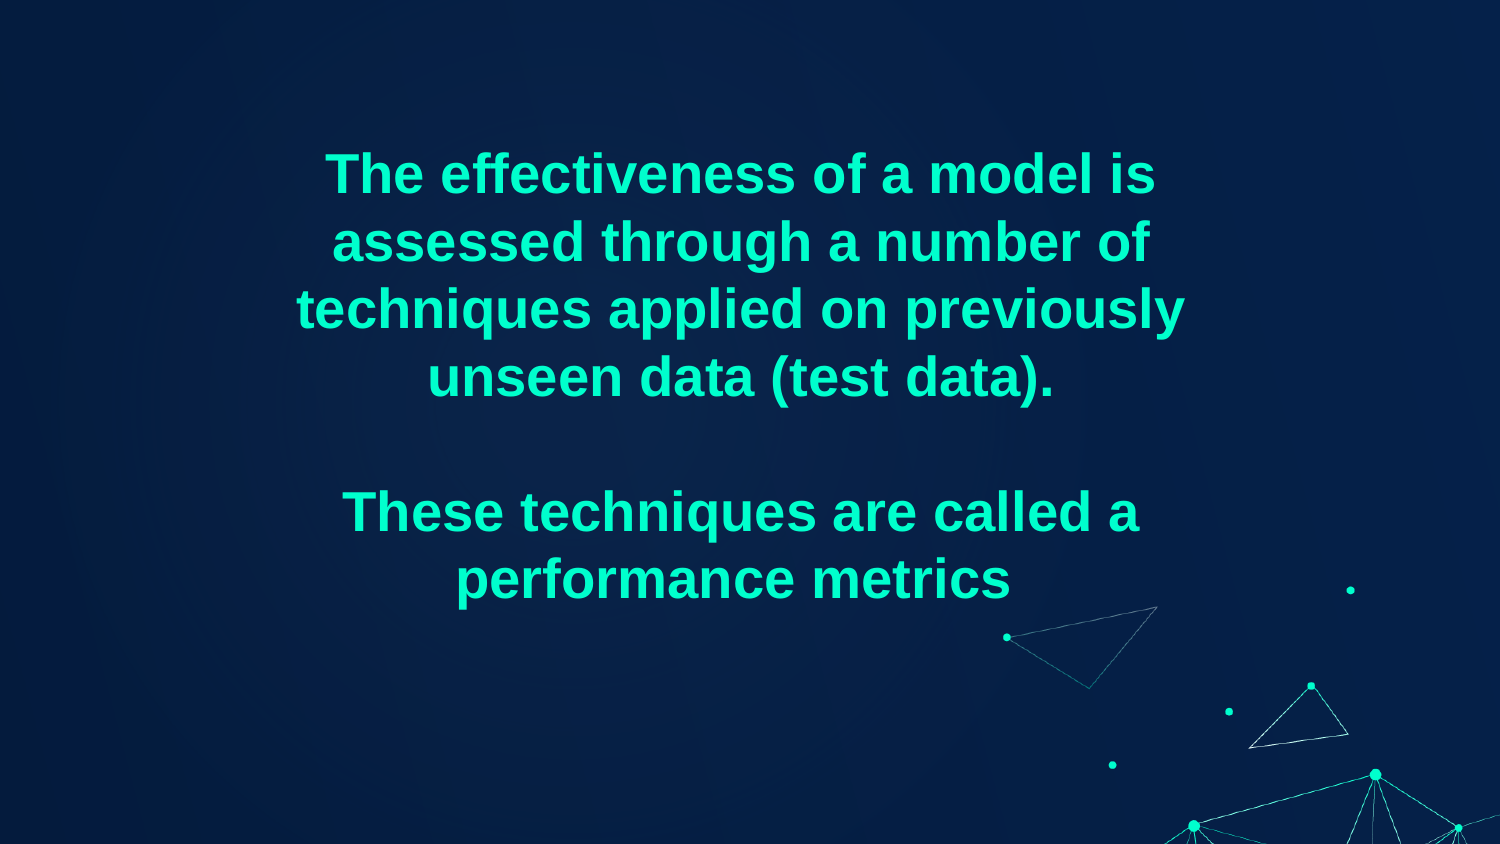

# The effectiveness of a model is assessed through a number of techniques applied on previously unseen data (test data).

These techniques are called a performance metrics